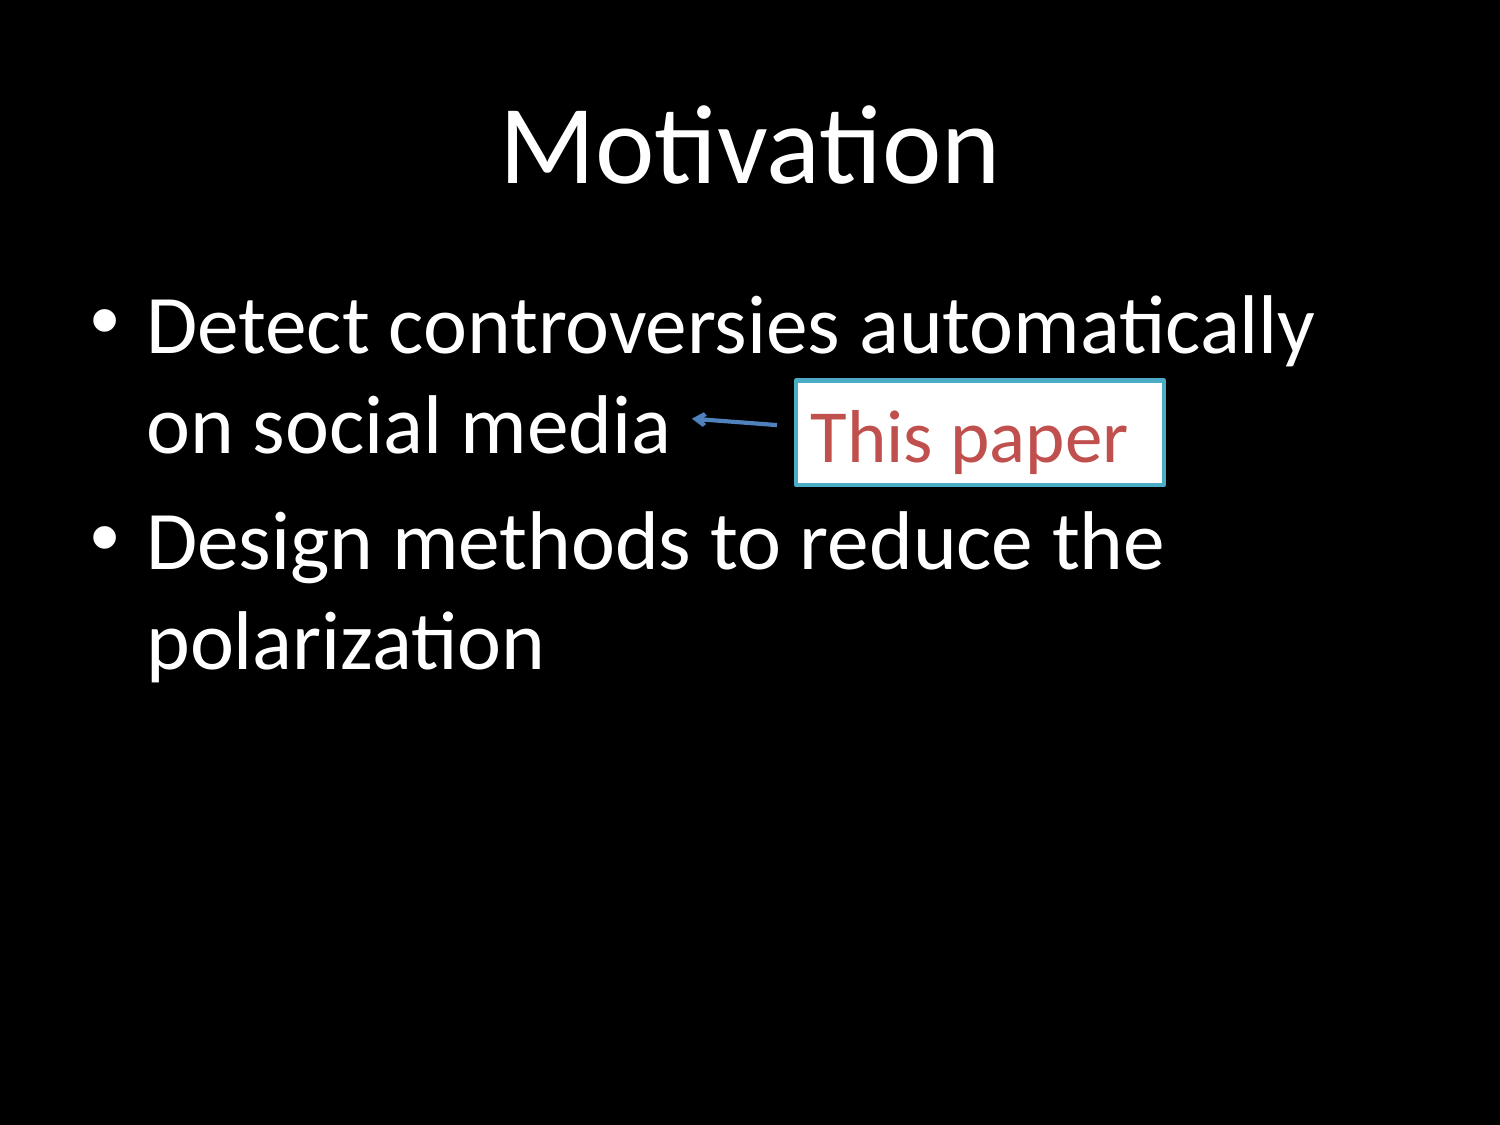

# Motivation
Detect controversies automatically on social media
Design methods to reduce the polarization
This paper